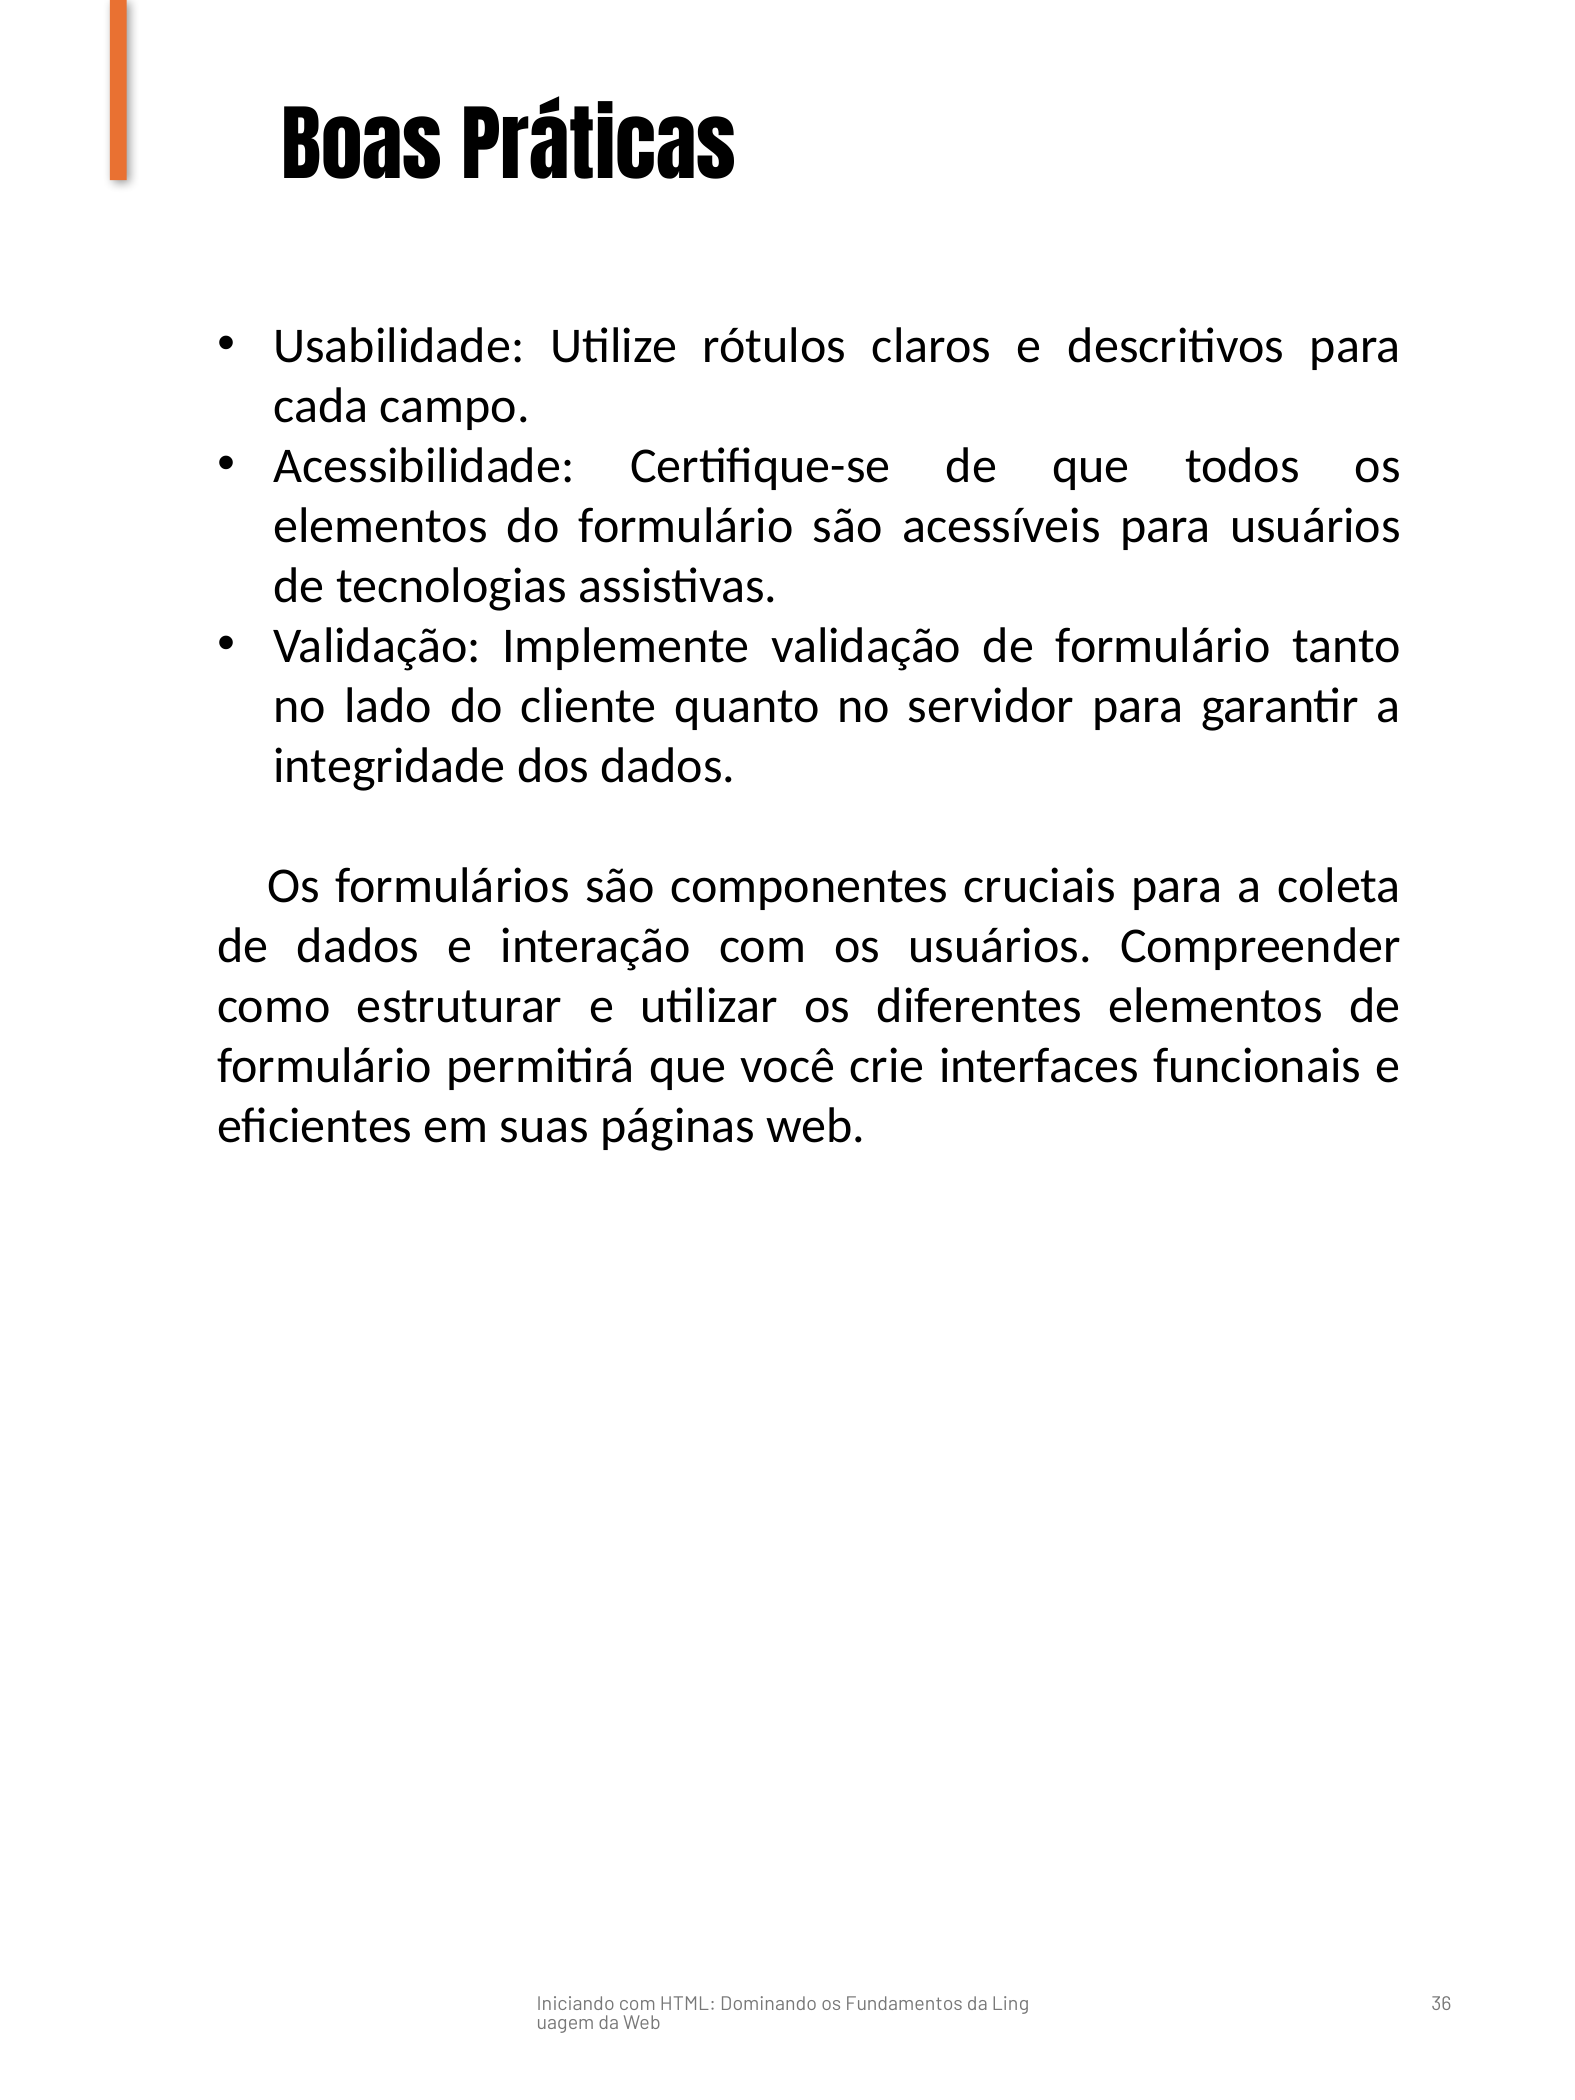

Boas Práticas

Usabilidade: Utilize rótulos claros e descritivos para cada campo.
Acessibilidade: Certifique-se de que todos os elementos do formulário são acessíveis para usuários de tecnologias assistivas.
Validação: Implemente validação de formulário tanto no lado do cliente quanto no servidor para garantir a integridade dos dados.

 Os formulários são componentes cruciais para a coleta de dados e interação com os usuários. Compreender como estruturar e utilizar os diferentes elementos de formulário permitirá que você crie interfaces funcionais e eficientes em suas páginas web.

Iniciando com HTML: Dominando os Fundamentos da Linguagem da Web
36